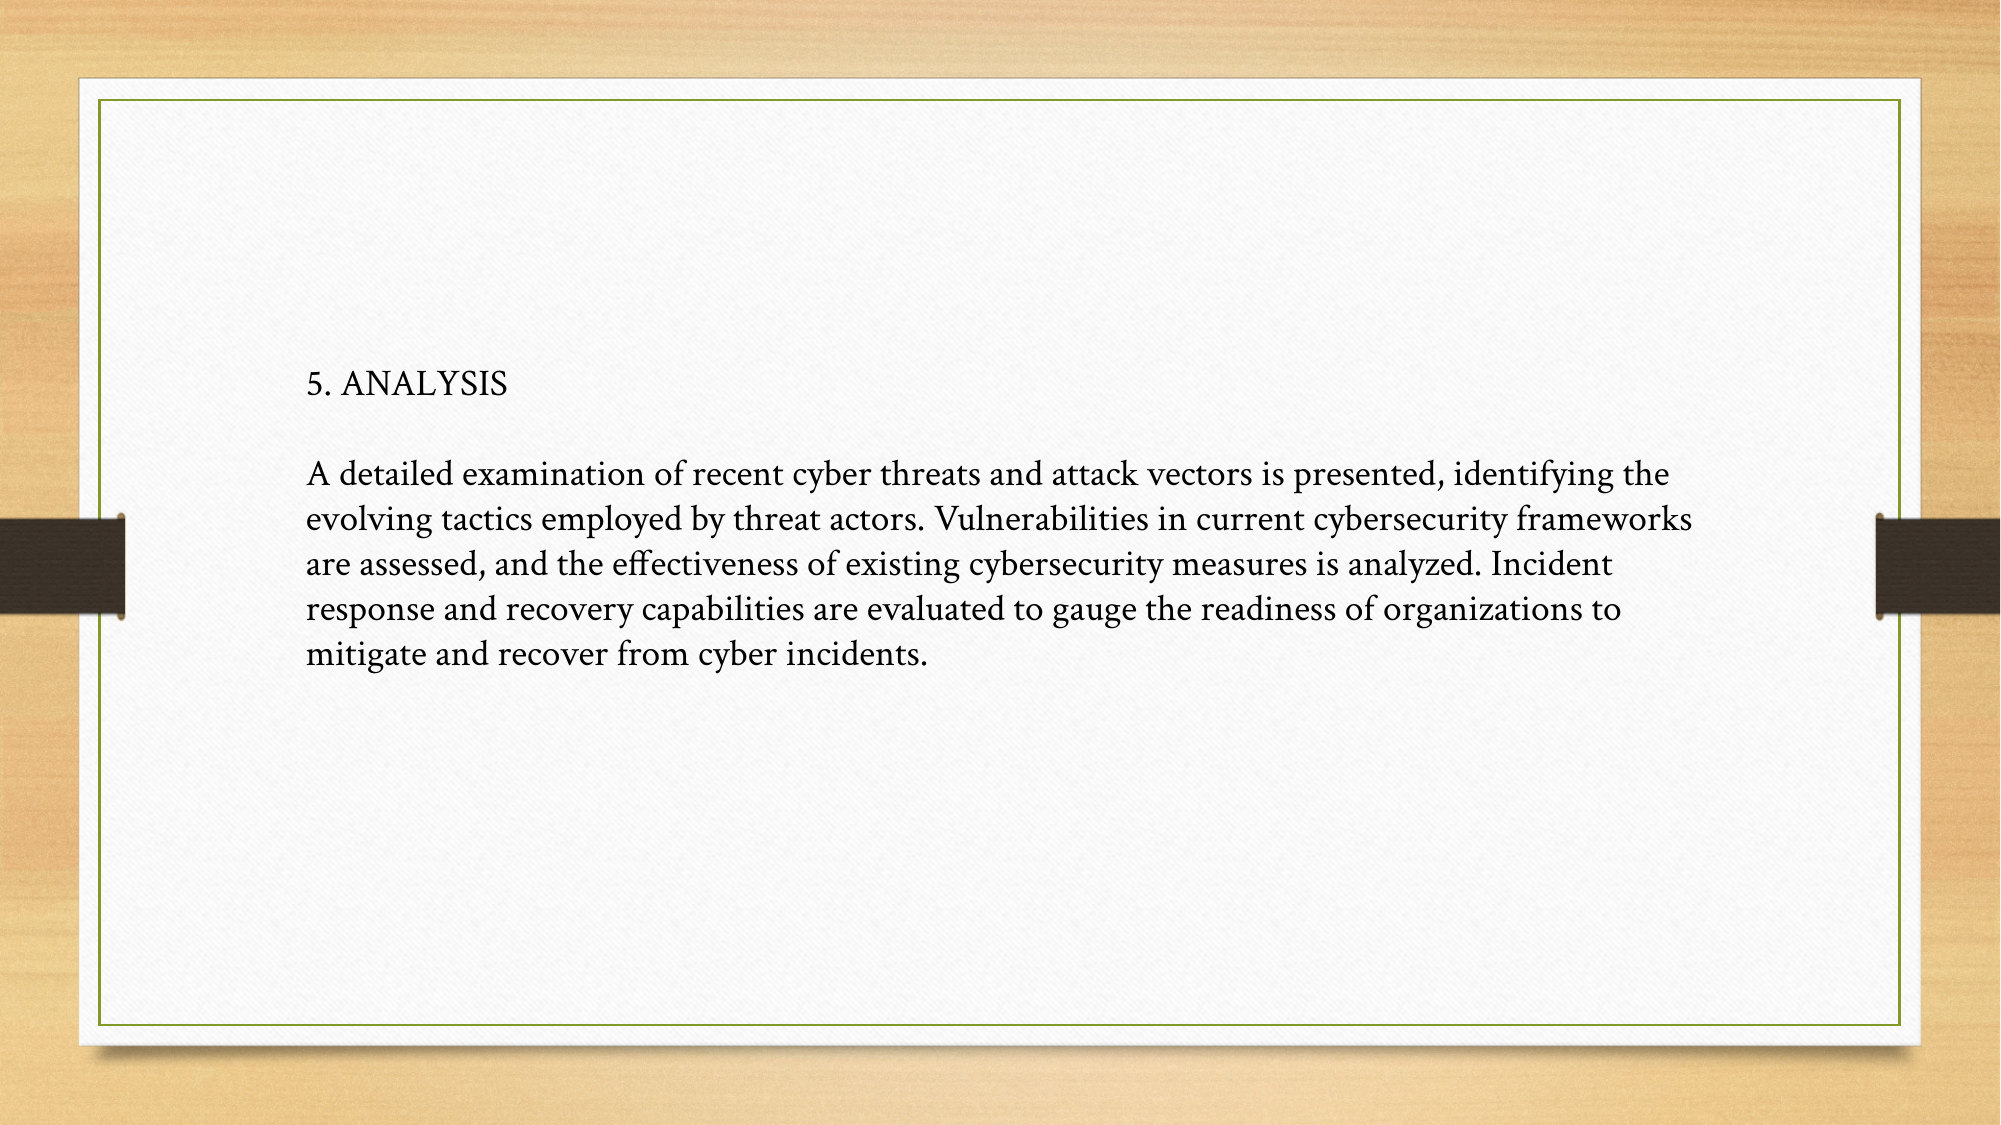

5. ANALYSIS

A detailed examination of recent cyber threats and attack vectors is presented, identifying the evolving tactics employed by threat actors. Vulnerabilities in current cybersecurity frameworks are assessed, and the effectiveness of existing cybersecurity measures is analyzed. Incident response and recovery capabilities are evaluated to gauge the readiness of organizations to mitigate and recover from cyber incidents.